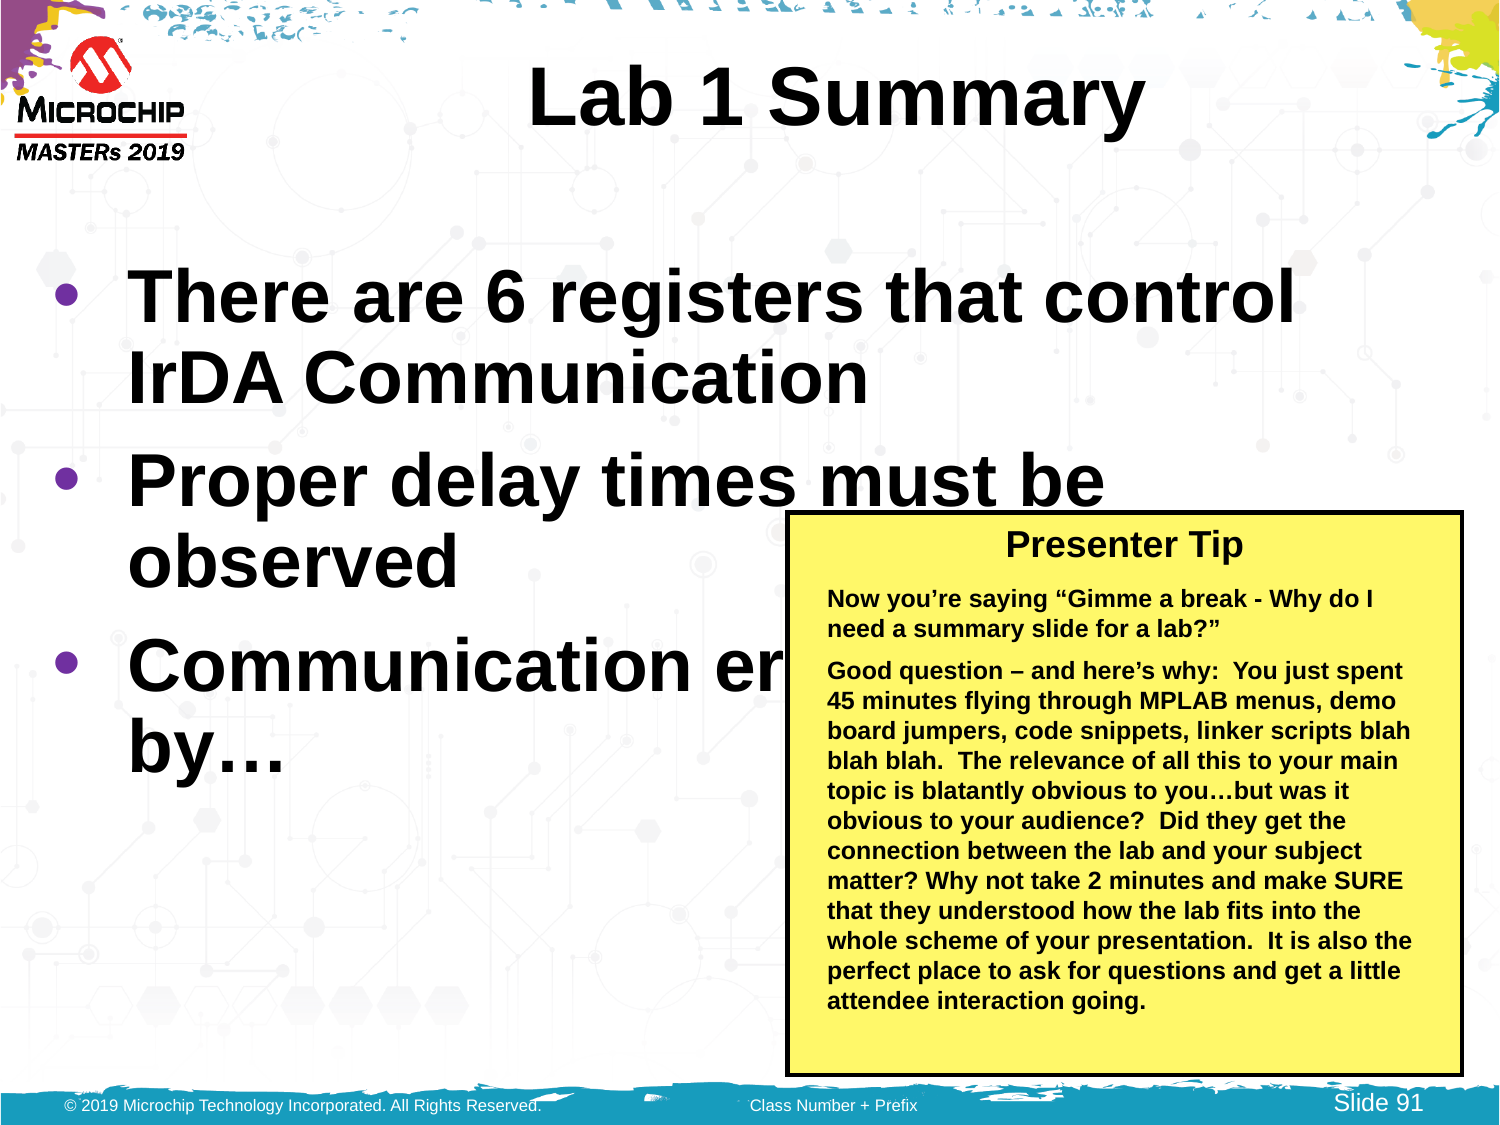

# Lab 1 Summary
There are 6 registers that control IrDA Communication
Proper delay times must be observed
Communication errors are handled by…
Presenter Tip
Now you’re saying “Gimme a break - Why do I need a summary slide for a lab?”
Good question – and here’s why:  You just spent 45 minutes flying through MPLAB menus, demo board jumpers, code snippets, linker scripts blah blah blah.  The relevance of all this to your main topic is blatantly obvious to you…but was it obvious to your audience?  Did they get the connection between the lab and your subject matter? Why not take 2 minutes and make SURE that they understood how the lab fits into the whole scheme of your presentation.  It is also the perfect place to ask for questions and get a little attendee interaction going.